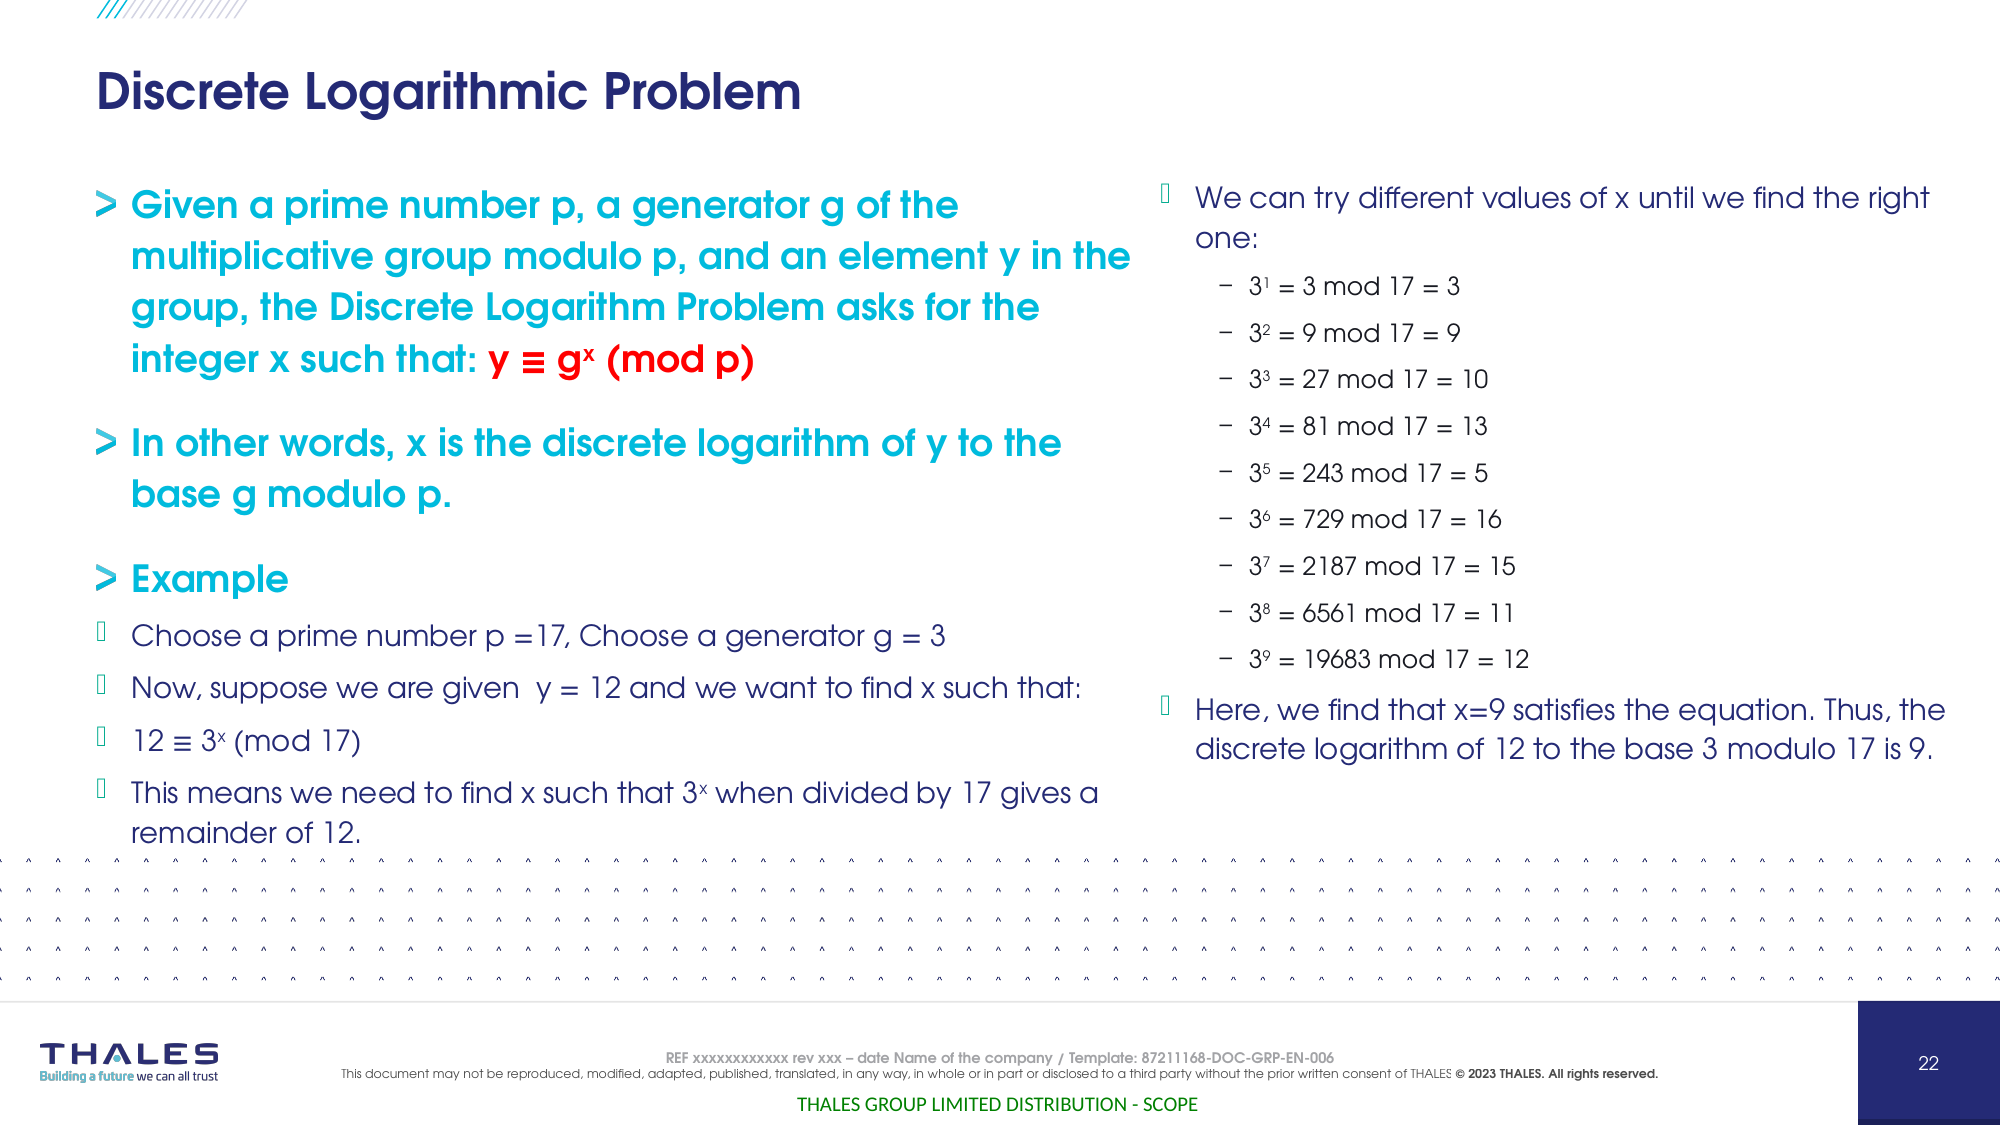

# Discrete Logarithmic Problem
Given a prime number p, a generator g of the multiplicative group modulo p, and an element y in the group, the Discrete Logarithm Problem asks for the integer x such that: y ≡ gx (mod p)
In other words, x is the discrete logarithm of y to the base g modulo p.
Example
Choose a prime number p =17, Choose a generator g = 3
Now, suppose we are given  y = 12 and we want to find x such that:
12 ≡ 3x (mod 17)
This means we need to find x such that 3x when divided by 17 gives a remainder of 12.

We can try different values of x until we find the right one:
31 = 3 mod 17 = 3
32 = 9 mod 17 = 9
33 = 27 mod 17 = 10
34 = 81 mod 17 = 13
35 = 243 mod 17 = 5
36 = 729 mod 17 = 16
37 = 2187 mod 17 = 15
38 = 6561 mod 17 = 11
39 = 19683 mod 17 = 12
Here, we find that x=9 satisfies the equation. Thus, the discrete logarithm of 12 to the base 3 modulo 17 is 9.